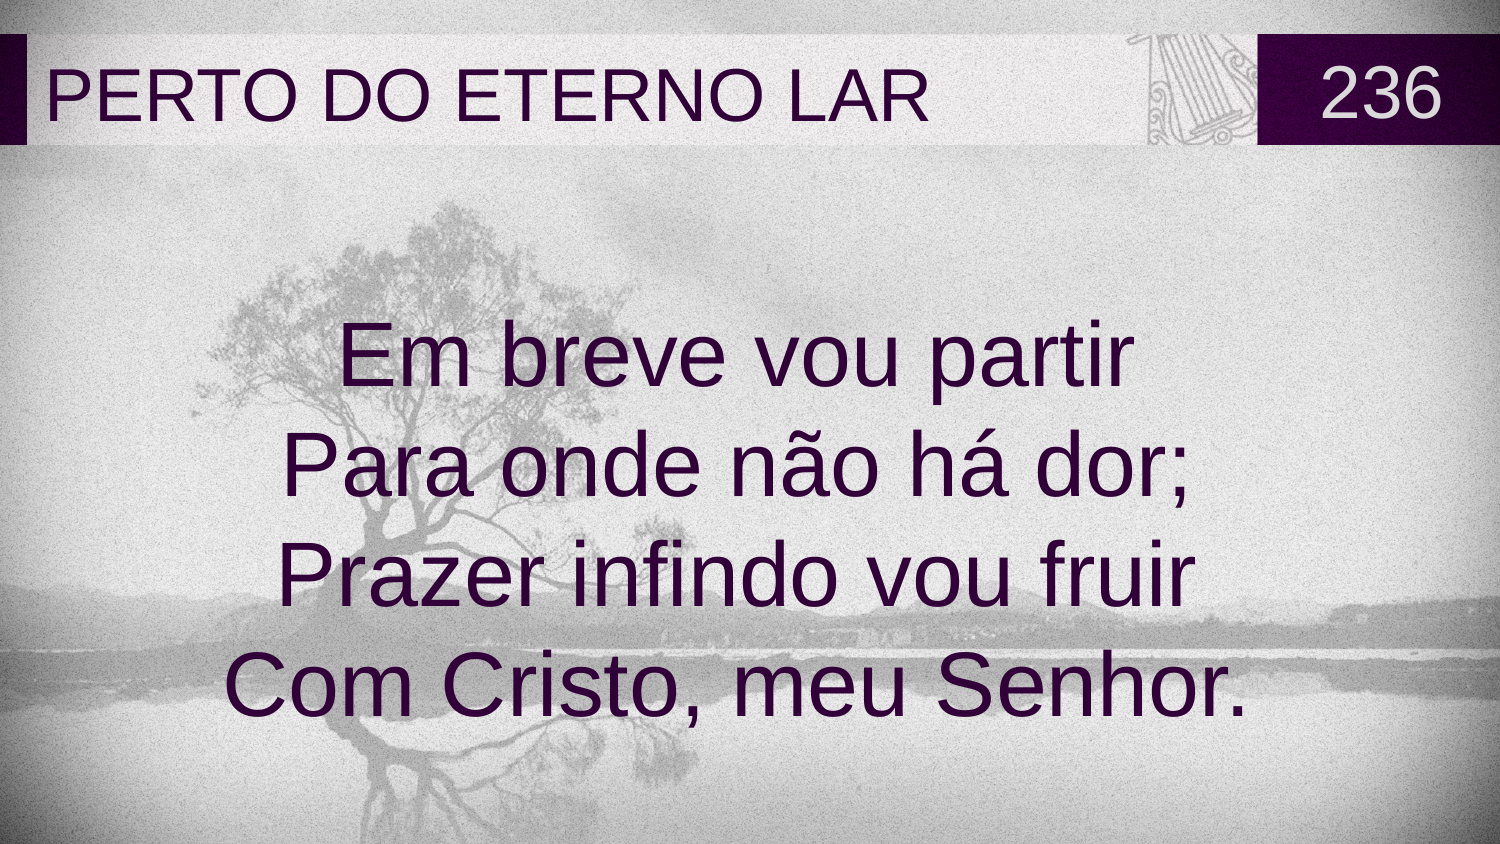

# PERTO DO ETERNO LAR
236
Em breve vou partir
Para onde não há dor;
Prazer infindo vou fruir
Com Cristo, meu Senhor.